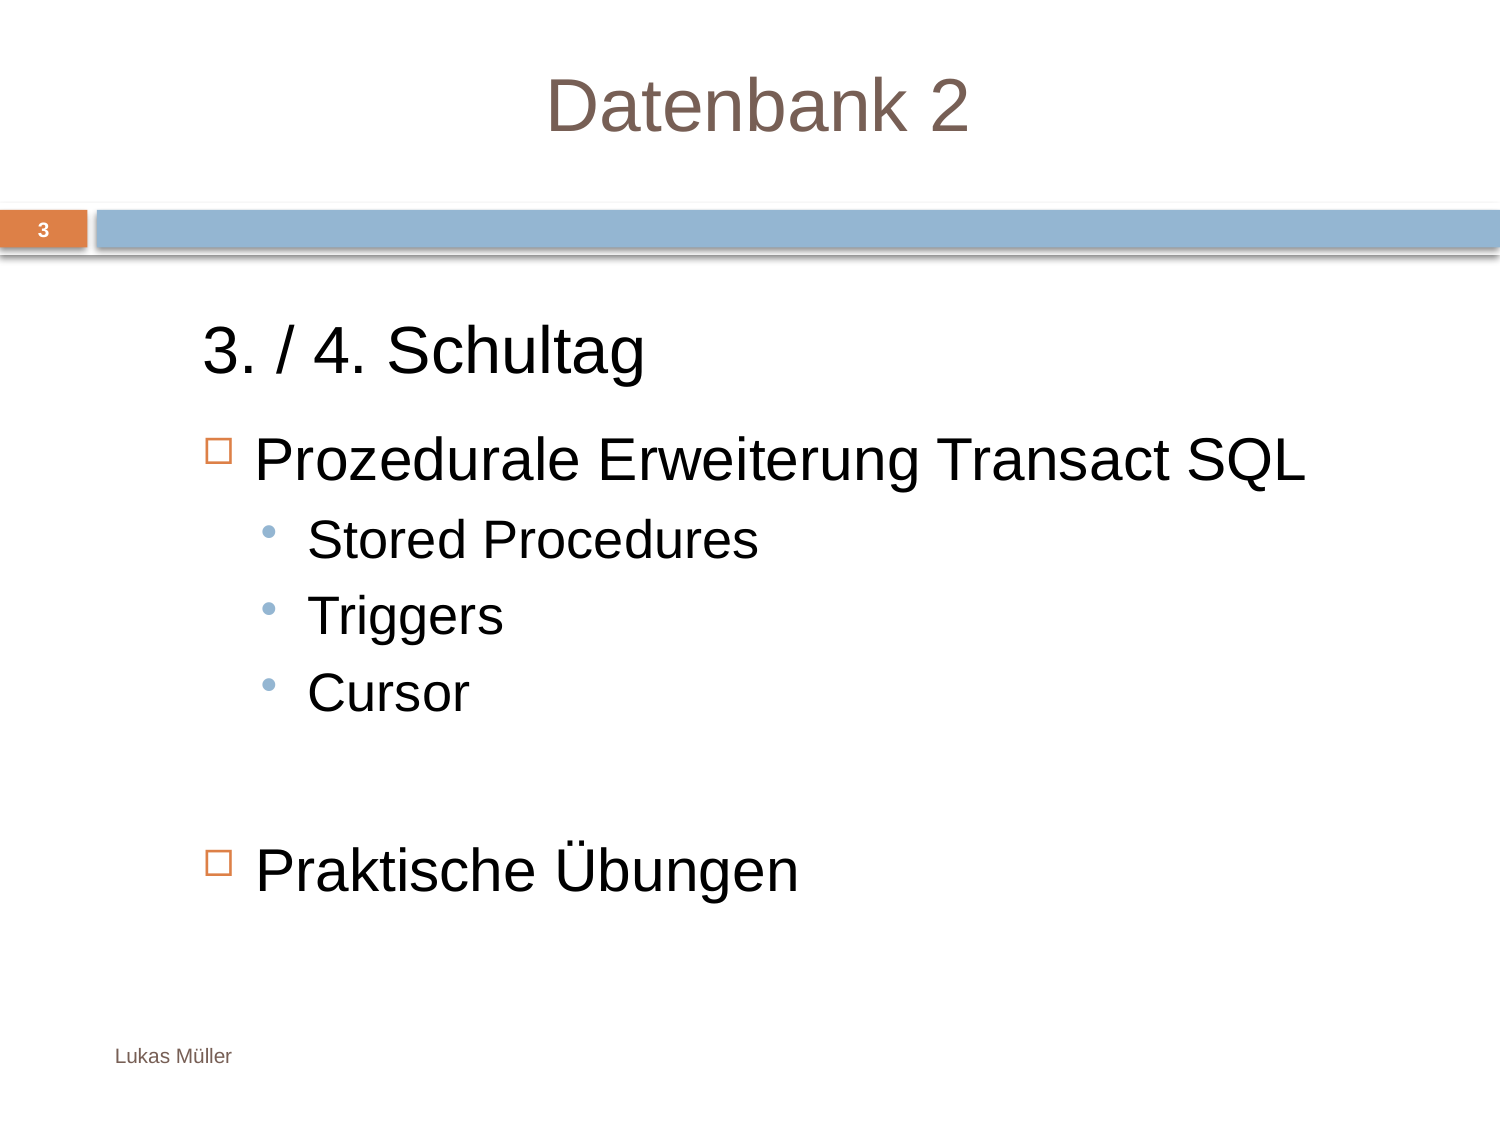

# Datenbank 2
3
3. / 4. Schultag
Prozedurale Erweiterung Transact SQL
Stored Procedures
Triggers
Cursor

Praktische Übungen
Lukas Müller